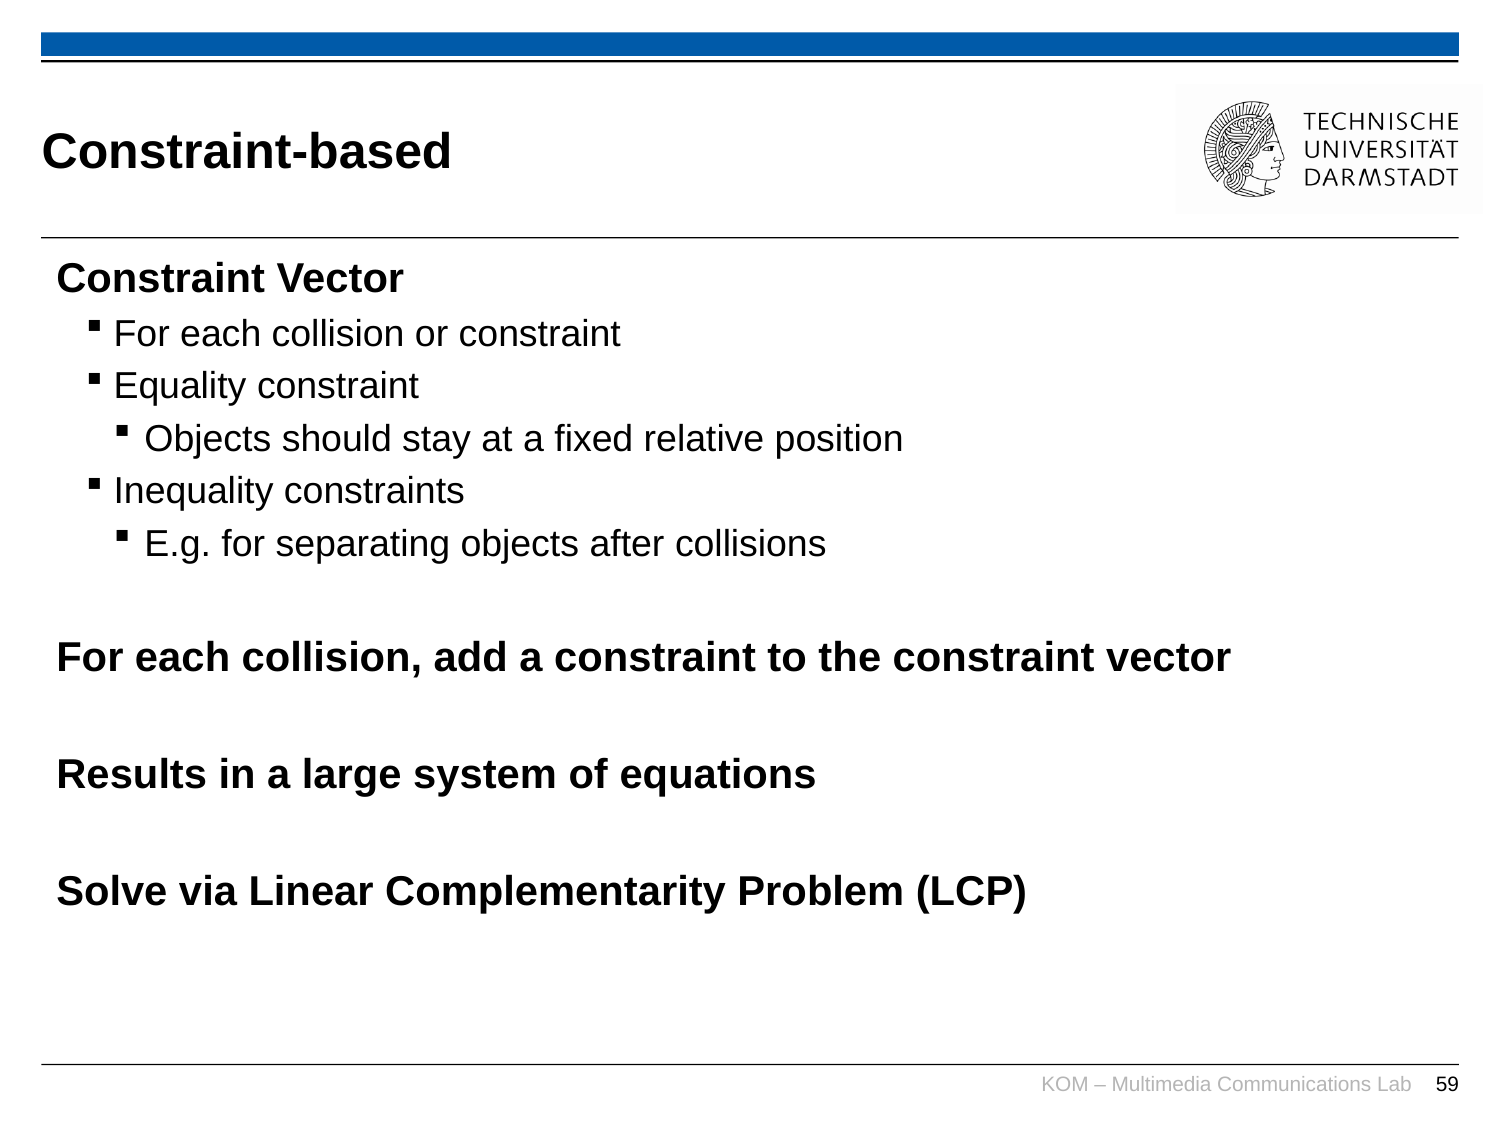

# Constraint-based
Constraint Vector
For each collision or constraint
Equality constraint
Objects should stay at a fixed relative position
Inequality constraints
E.g. for separating objects after collisions

For each collision, add a constraint to the constraint vector

Results in a large system of equations

Solve via Linear Complementarity Problem (LCP)